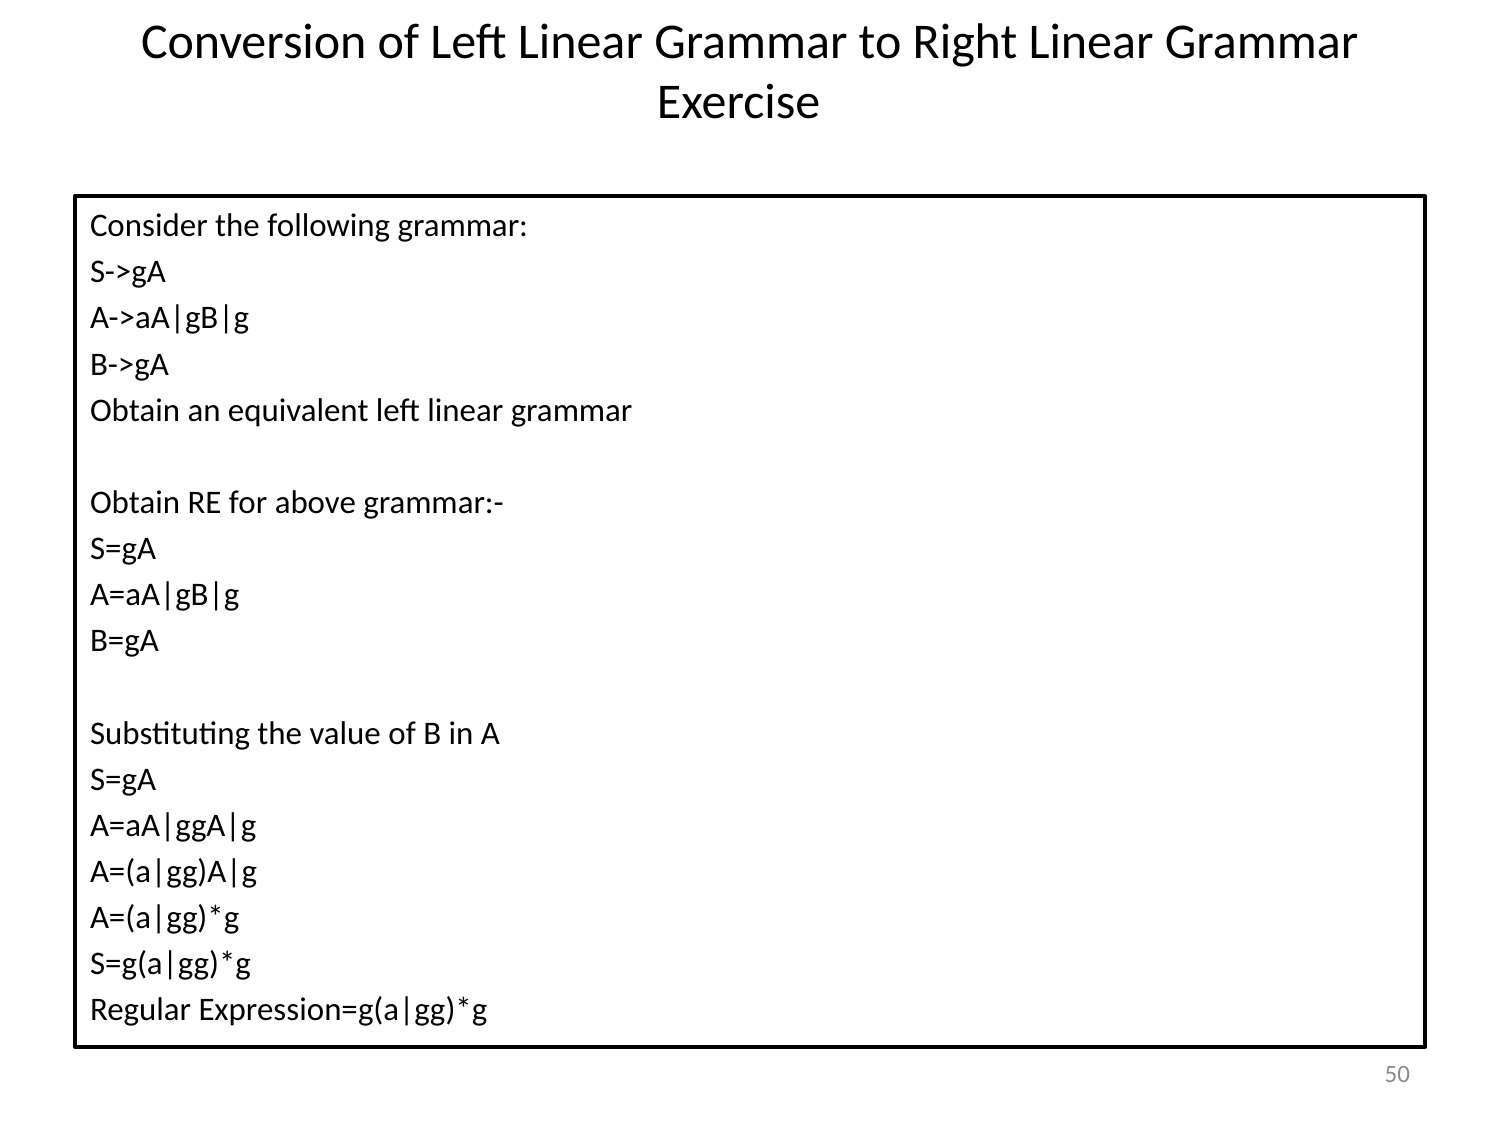

Conversion of Left Linear Grammar to Right Linear Grammar
Exercise
Consider the following grammar:
S->gA
A->aA|gB|g
B->gA
Obtain an equivalent left linear grammar

Obtain RE for above grammar:-
S=gA
A=aA|gB|g
B=gA

Substituting the value of B in A
S=gA
A=aA|ggA|g
A=(a|gg)A|g
A=(a|gg)*g
S=g(a|gg)*g
Regular Expression=g(a|gg)*g
50